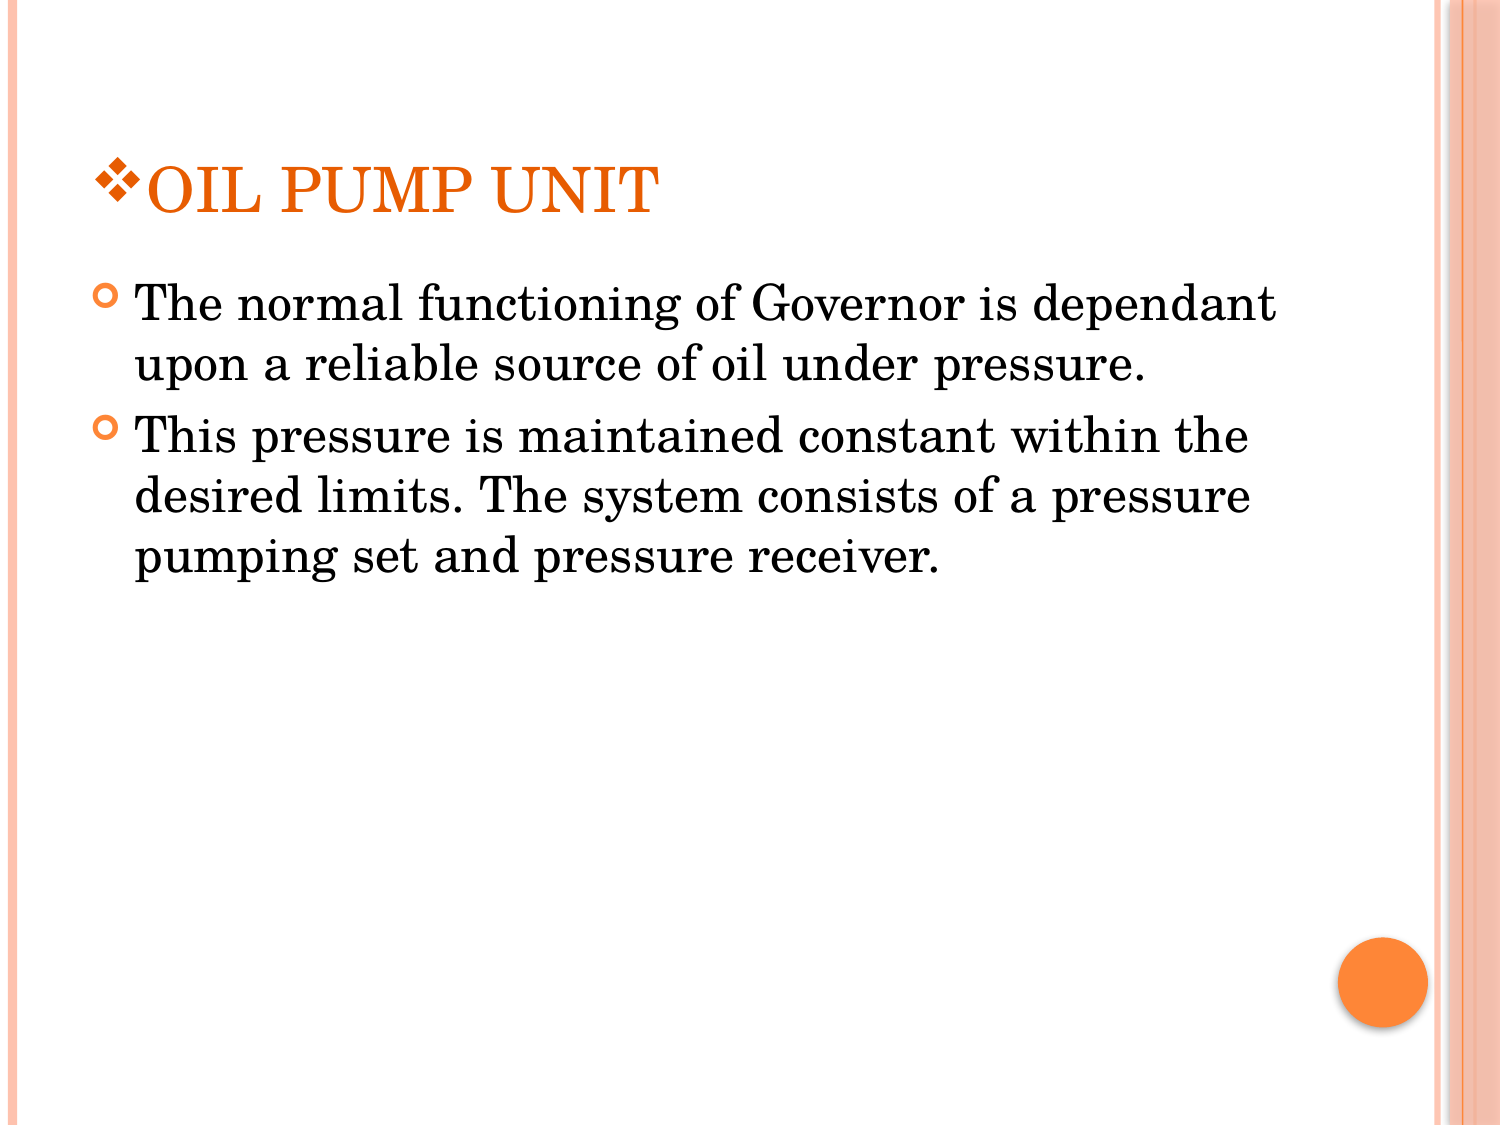

# Oil pump unit
The normal functioning of Governor is dependant upon a reliable source of oil under pressure.
This pressure is maintained constant within the desired limits. The system consists of a pressure pumping set and pressure receiver.